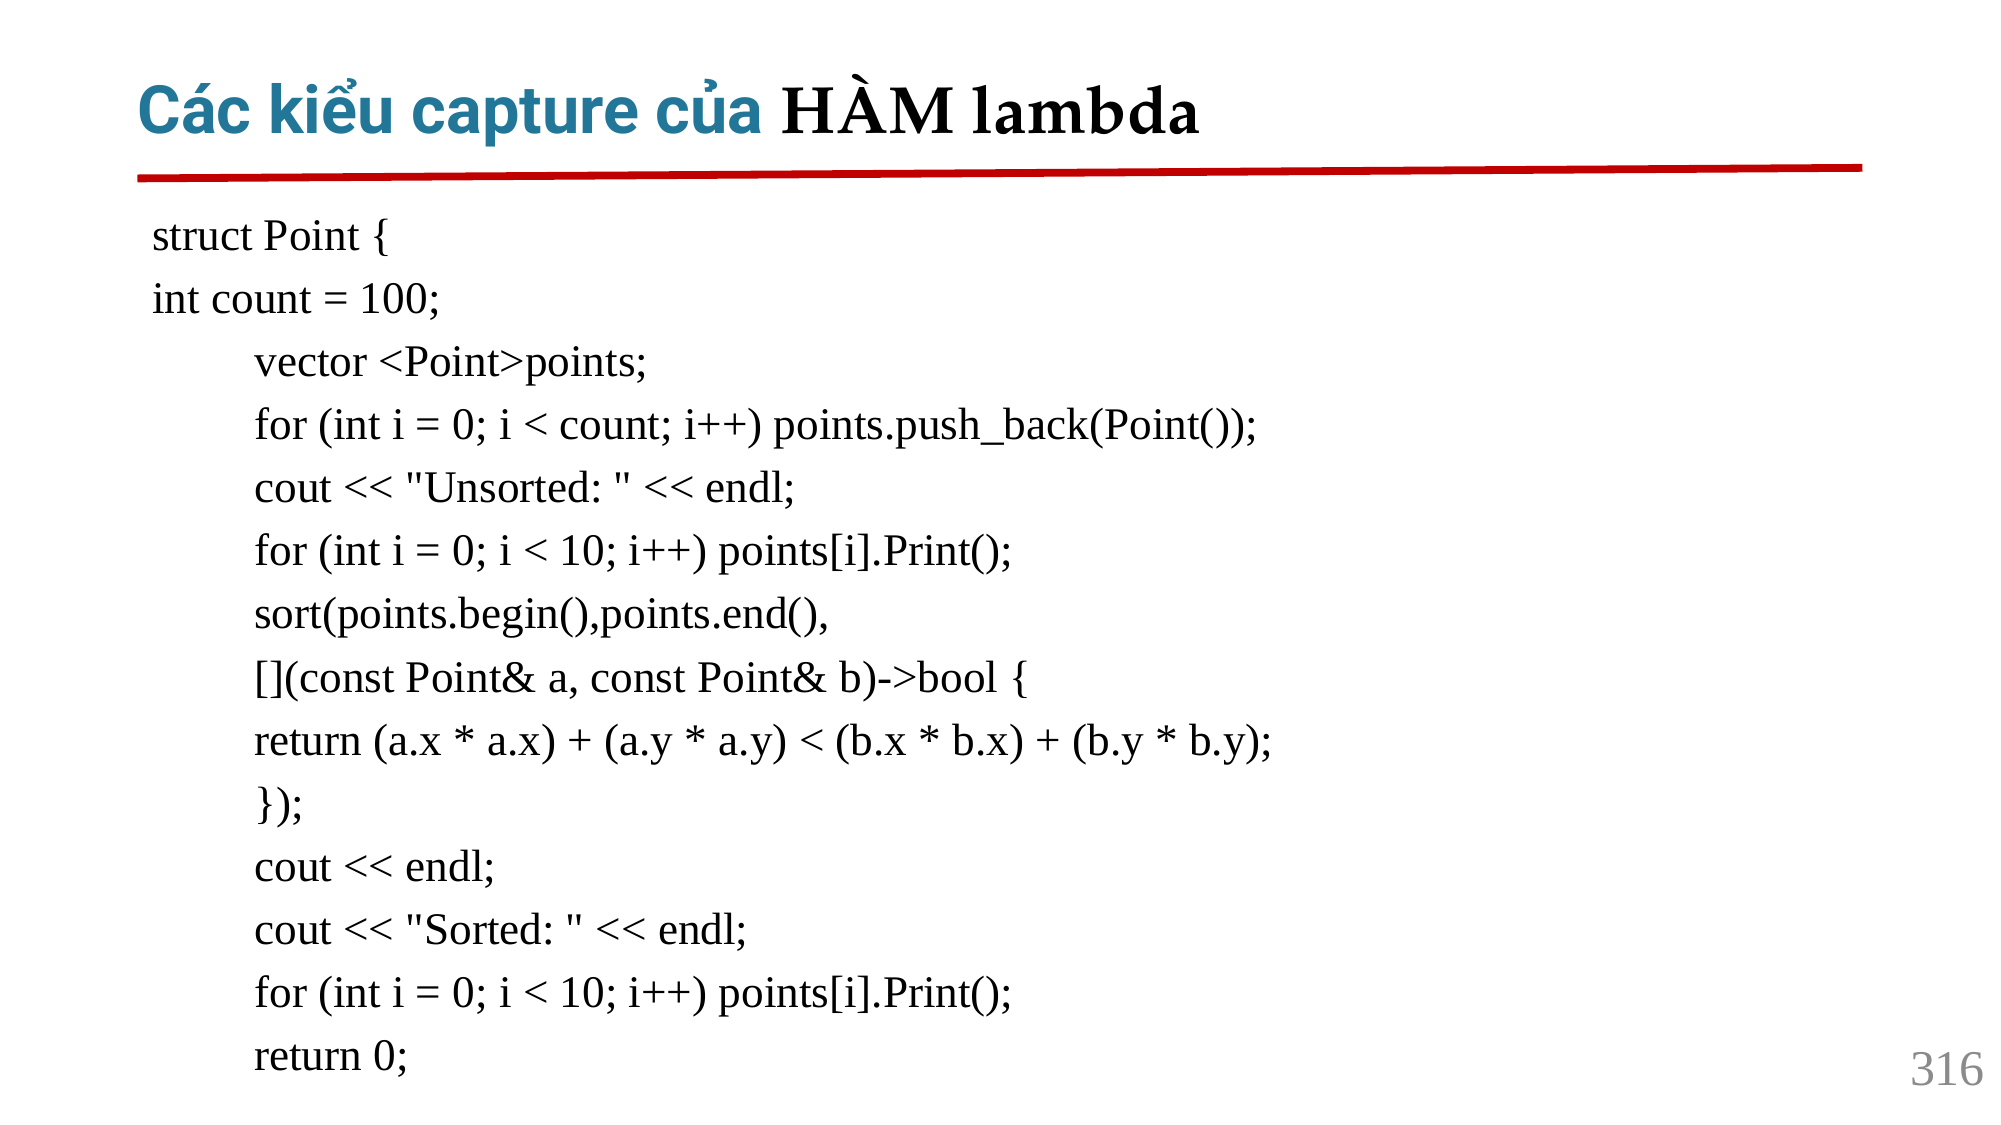

# Các kiểu capture của HÀM lambda
struct Point {
int count = 100;
	vector <Point>points;
	for (int i = 0; i < count; i++) points.push_back(Point());
	cout << "Unsorted: " << endl;
	for (int i = 0; i < 10; i++) points[i].Print();
	sort(points.begin(),points.end(),
		[](const Point& a, const Point& b)->bool {
		return (a.x * a.x) + (a.y * a.y) < (b.x * b.x) + (b.y * b.y);
	});
	cout << endl;
	cout << "Sorted: " << endl;
	for (int i = 0; i < 10; i++) points[i].Print();
	return 0;

316